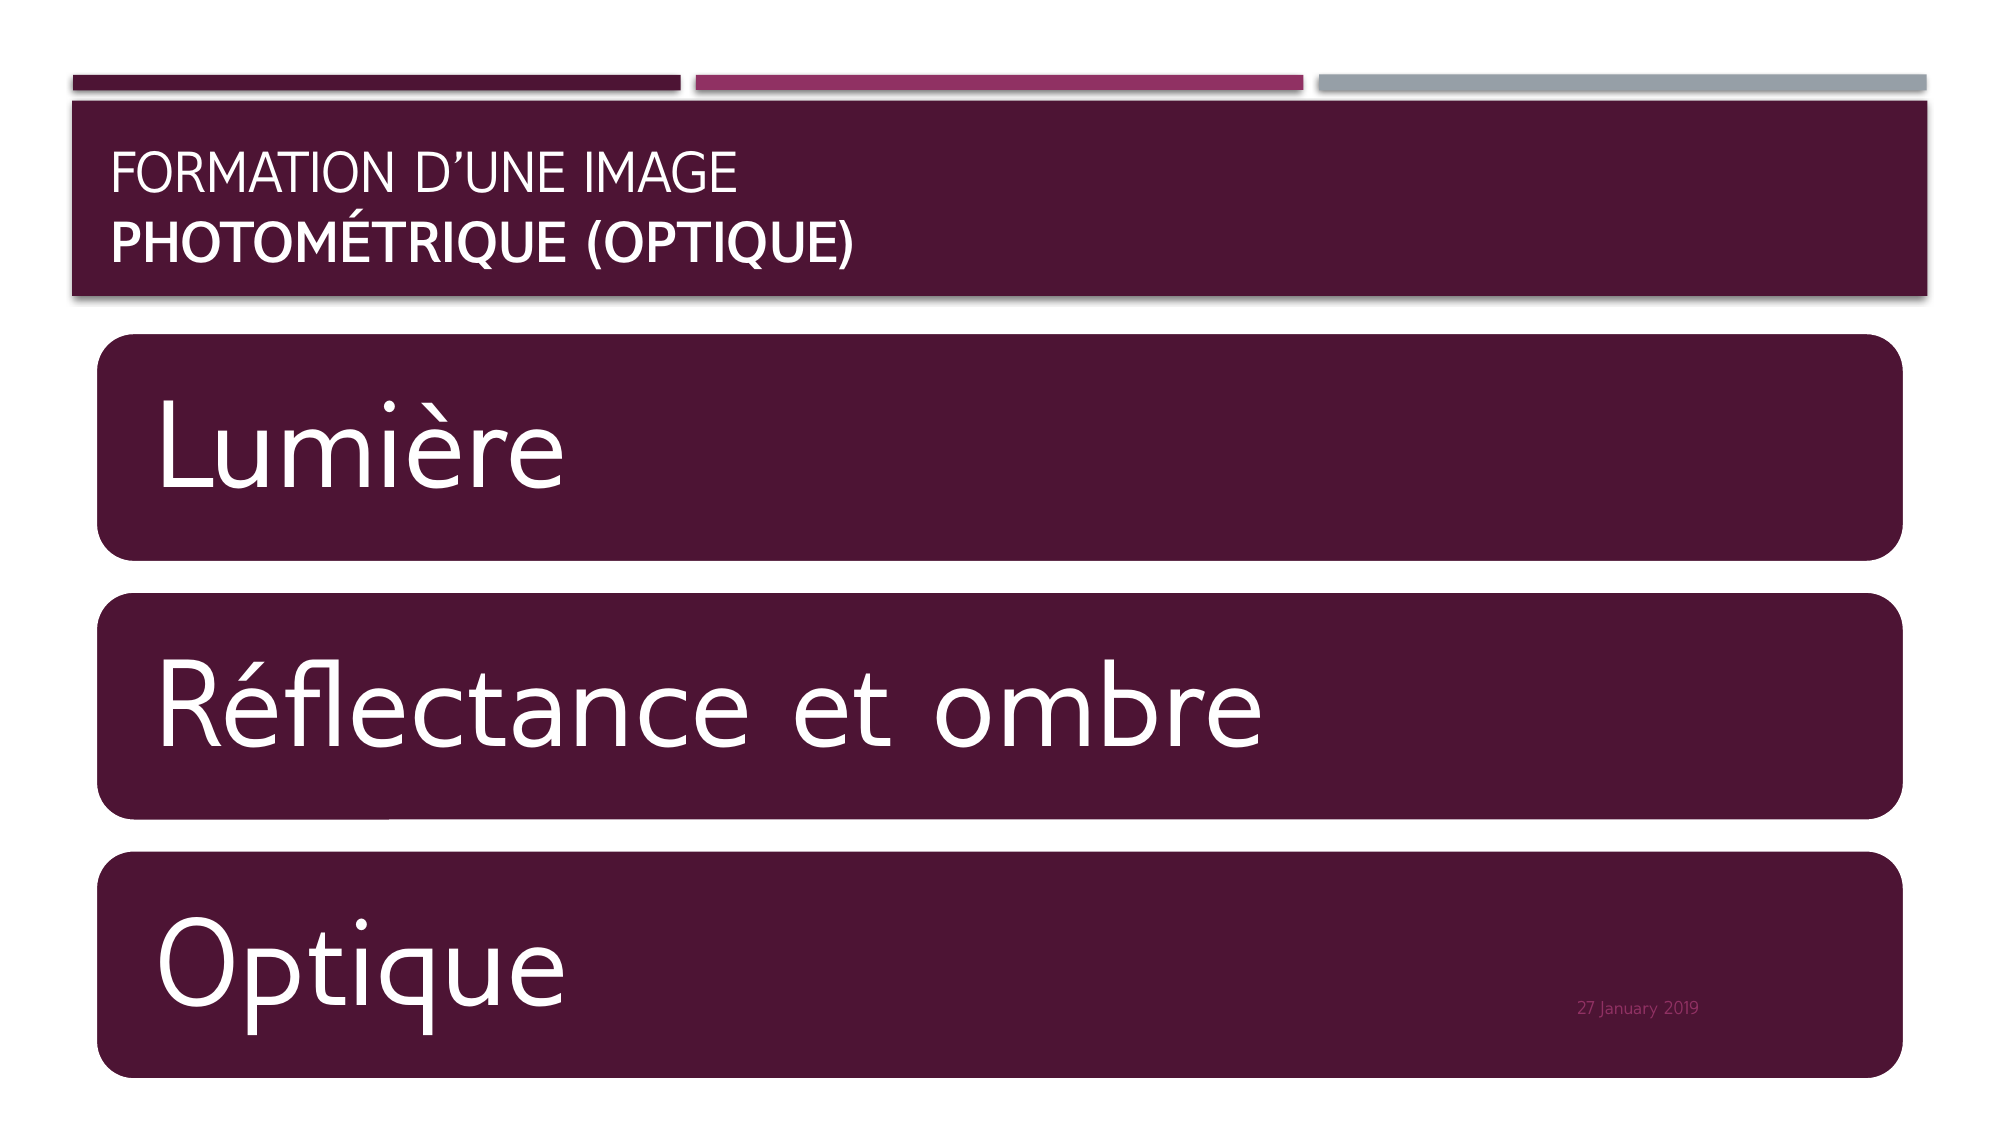

# Formation d’une image Photométrique (optique)
Lumière
Réflectance et ombre
Optique
27 January 2019
12